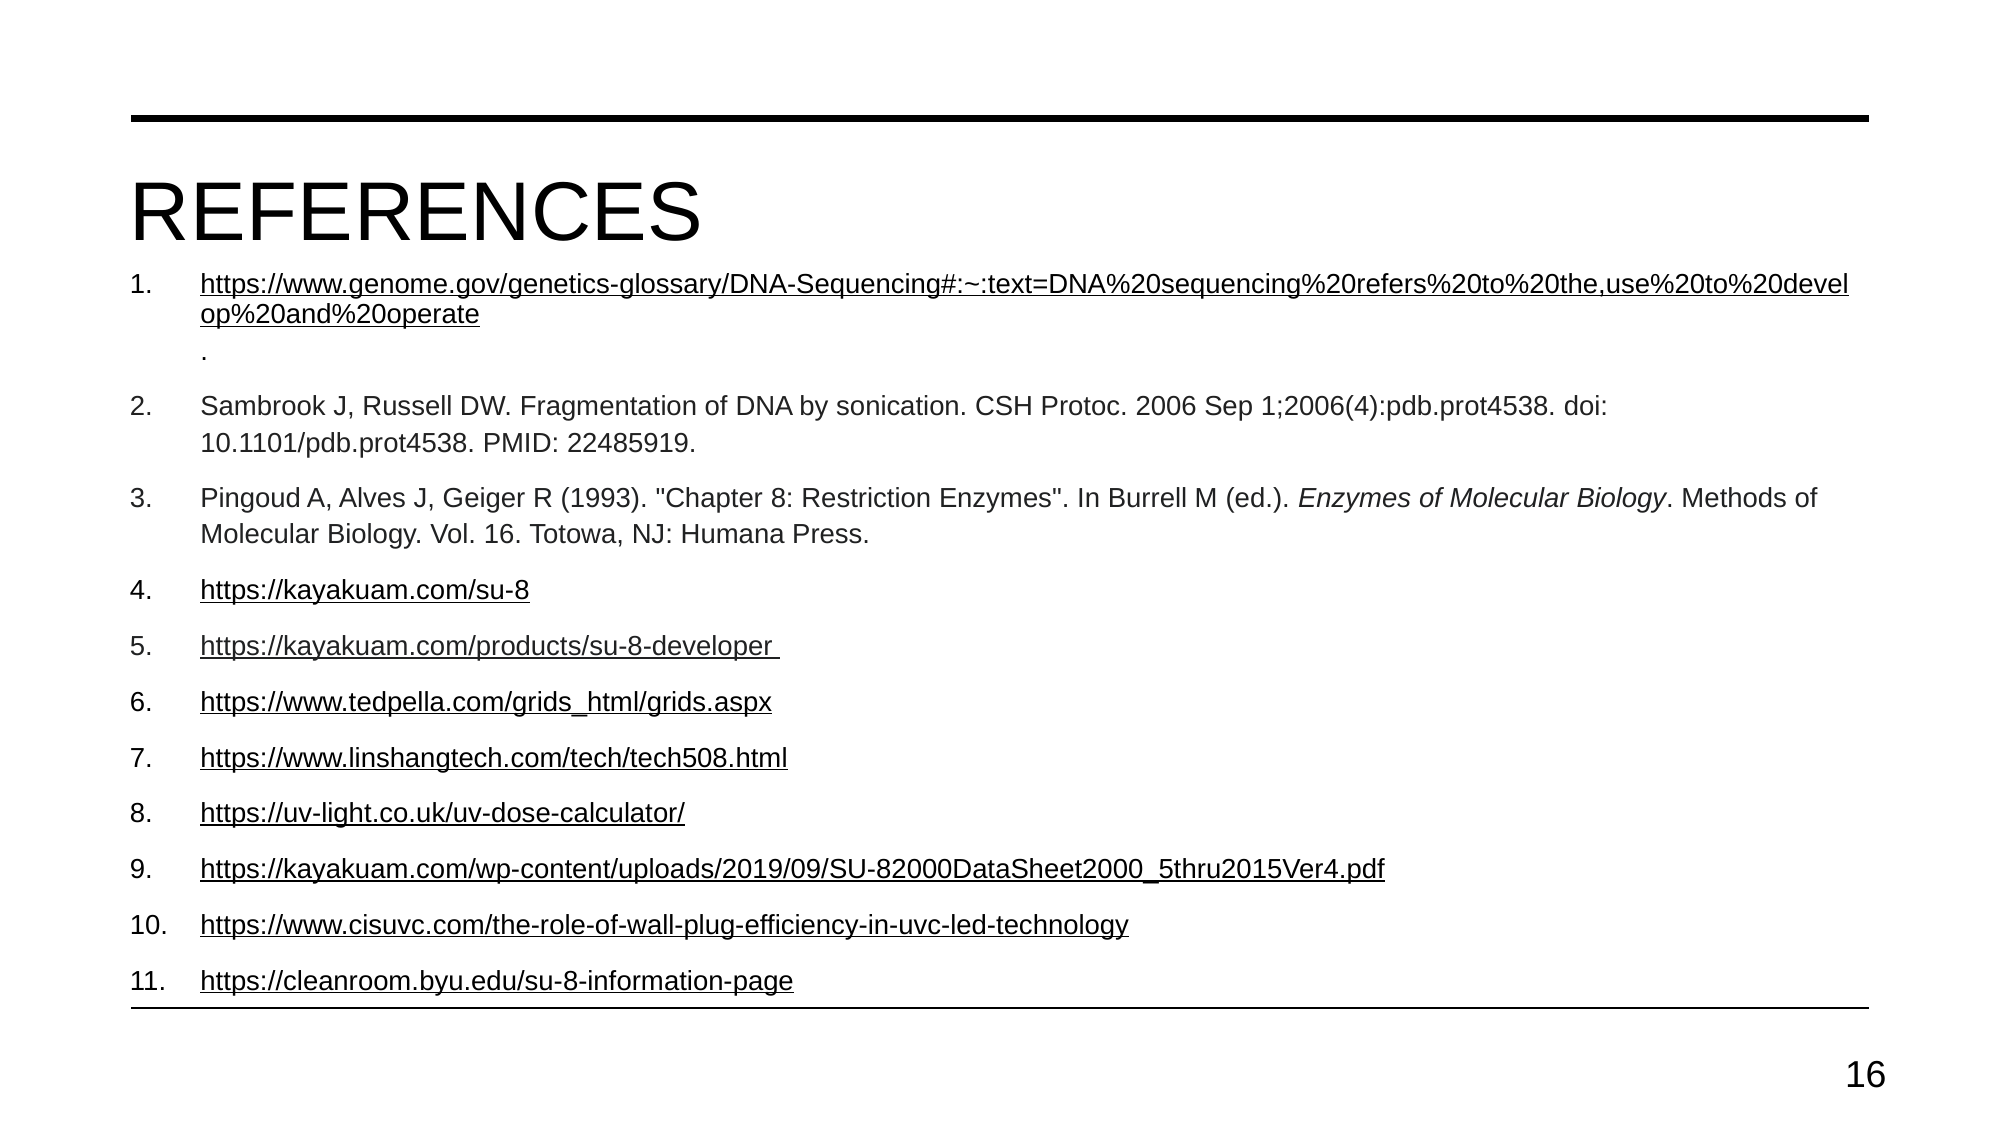

# references
https://www.genome.gov/genetics-glossary/DNA-Sequencing#:~:text=DNA%20sequencing%20refers%20to%20the,use%20to%20develop%20and%20operate.
Sambrook J, Russell DW. Fragmentation of DNA by sonication. CSH Protoc. 2006 Sep 1;2006(4):pdb.prot4538. doi: 10.1101/pdb.prot4538. PMID: 22485919.
Pingoud A, Alves J, Geiger R (1993). "Chapter 8: Restriction Enzymes". In Burrell M (ed.). Enzymes of Molecular Biology. Methods of Molecular Biology. Vol. 16. Totowa, NJ: Humana Press.
https://kayakuam.com/su-8
https://kayakuam.com/products/su-8-developer
https://www.tedpella.com/grids_html/grids.aspx
https://www.linshangtech.com/tech/tech508.html
https://uv-light.co.uk/uv-dose-calculator/
https://kayakuam.com/wp-content/uploads/2019/09/SU-82000DataSheet2000_5thru2015Ver4.pdf
https://www.cisuvc.com/the-role-of-wall-plug-efficiency-in-uvc-led-technology
https://cleanroom.byu.edu/su-8-information-page

16